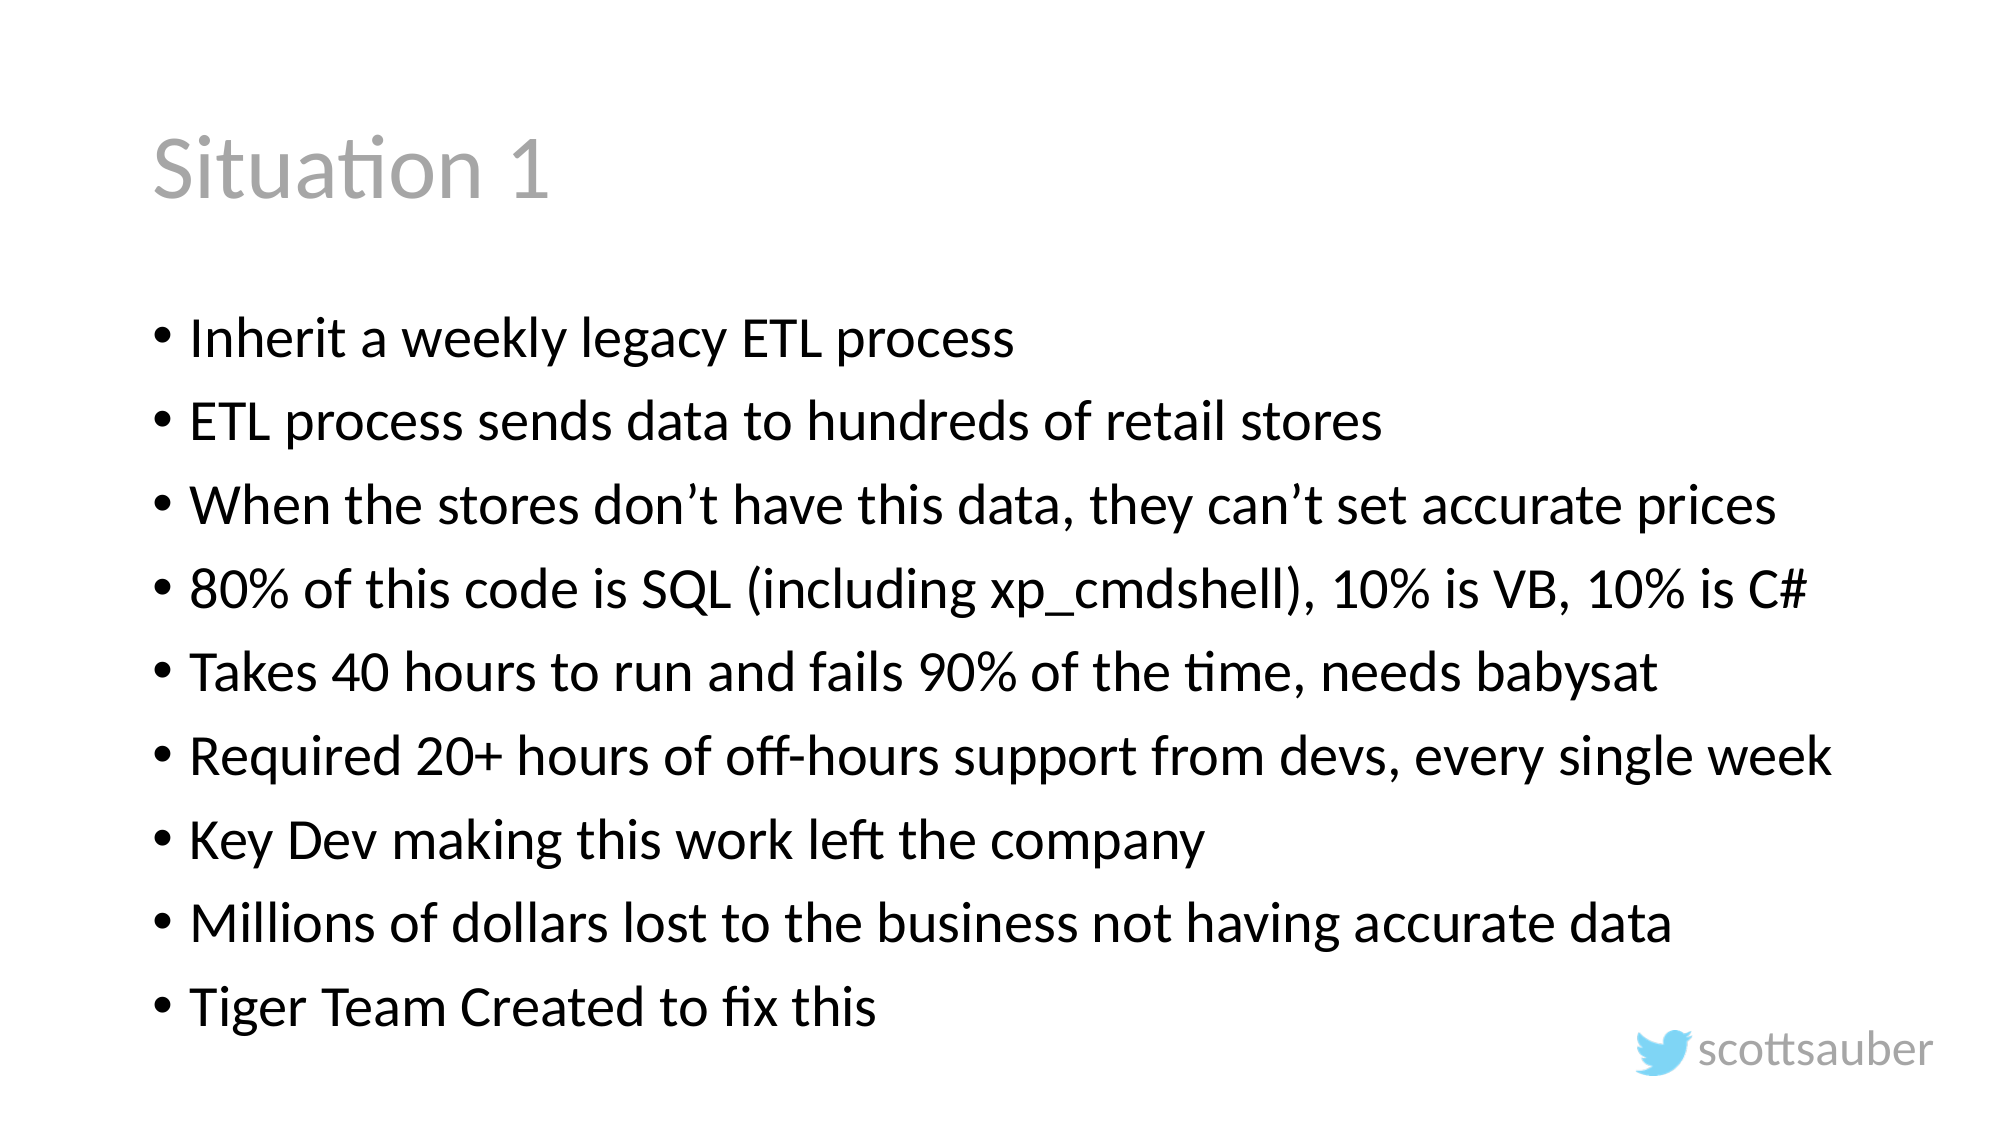

# Situation 1
Inherit a weekly legacy ETL process
ETL process sends data to hundreds of retail stores
When the stores don’t have this data, they can’t set accurate prices
80% of this code is SQL (including xp_cmdshell), 10% is VB, 10% is C#
Takes 40 hours to run and fails 90% of the time, needs babysat
Required 20+ hours of off-hours support from devs, every single week
Key Dev making this work left the company
Millions of dollars lost to the business not having accurate data
Tiger Team Created to fix this
scottsauber